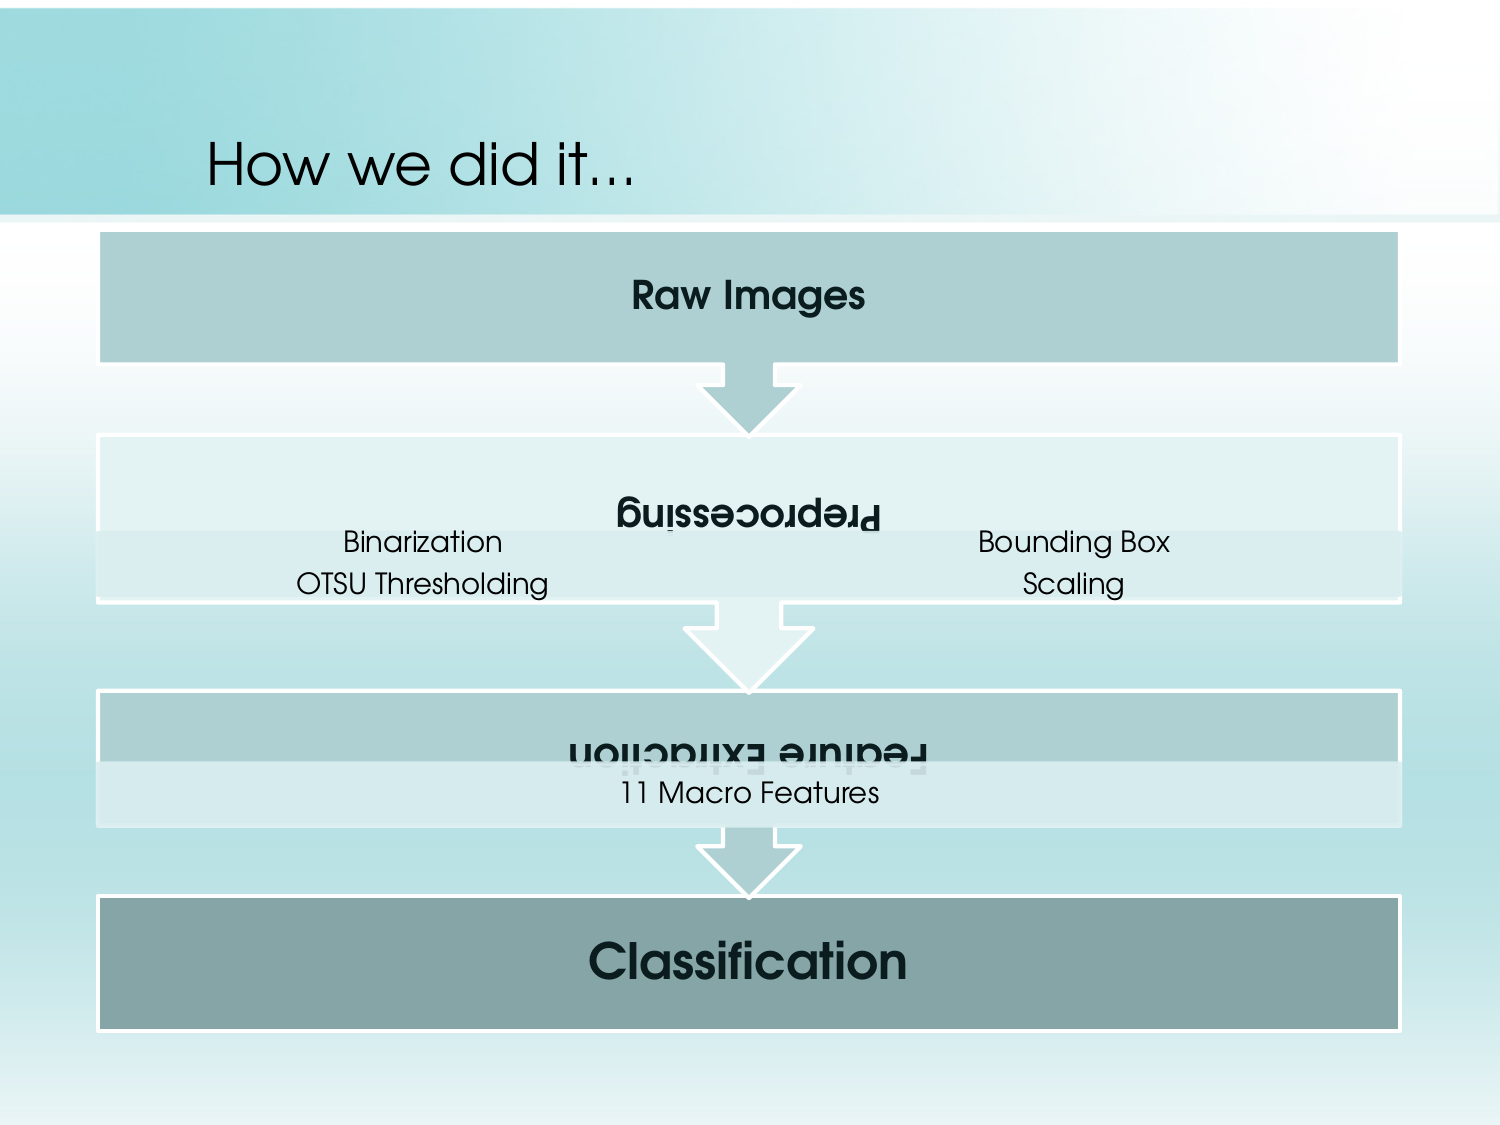

# How we did it…
Classification
Feature Extraction
11 Macro Features
Preprocessing
Binarization
OTSU Thresholding
Bounding Box
Scaling
Raw Images